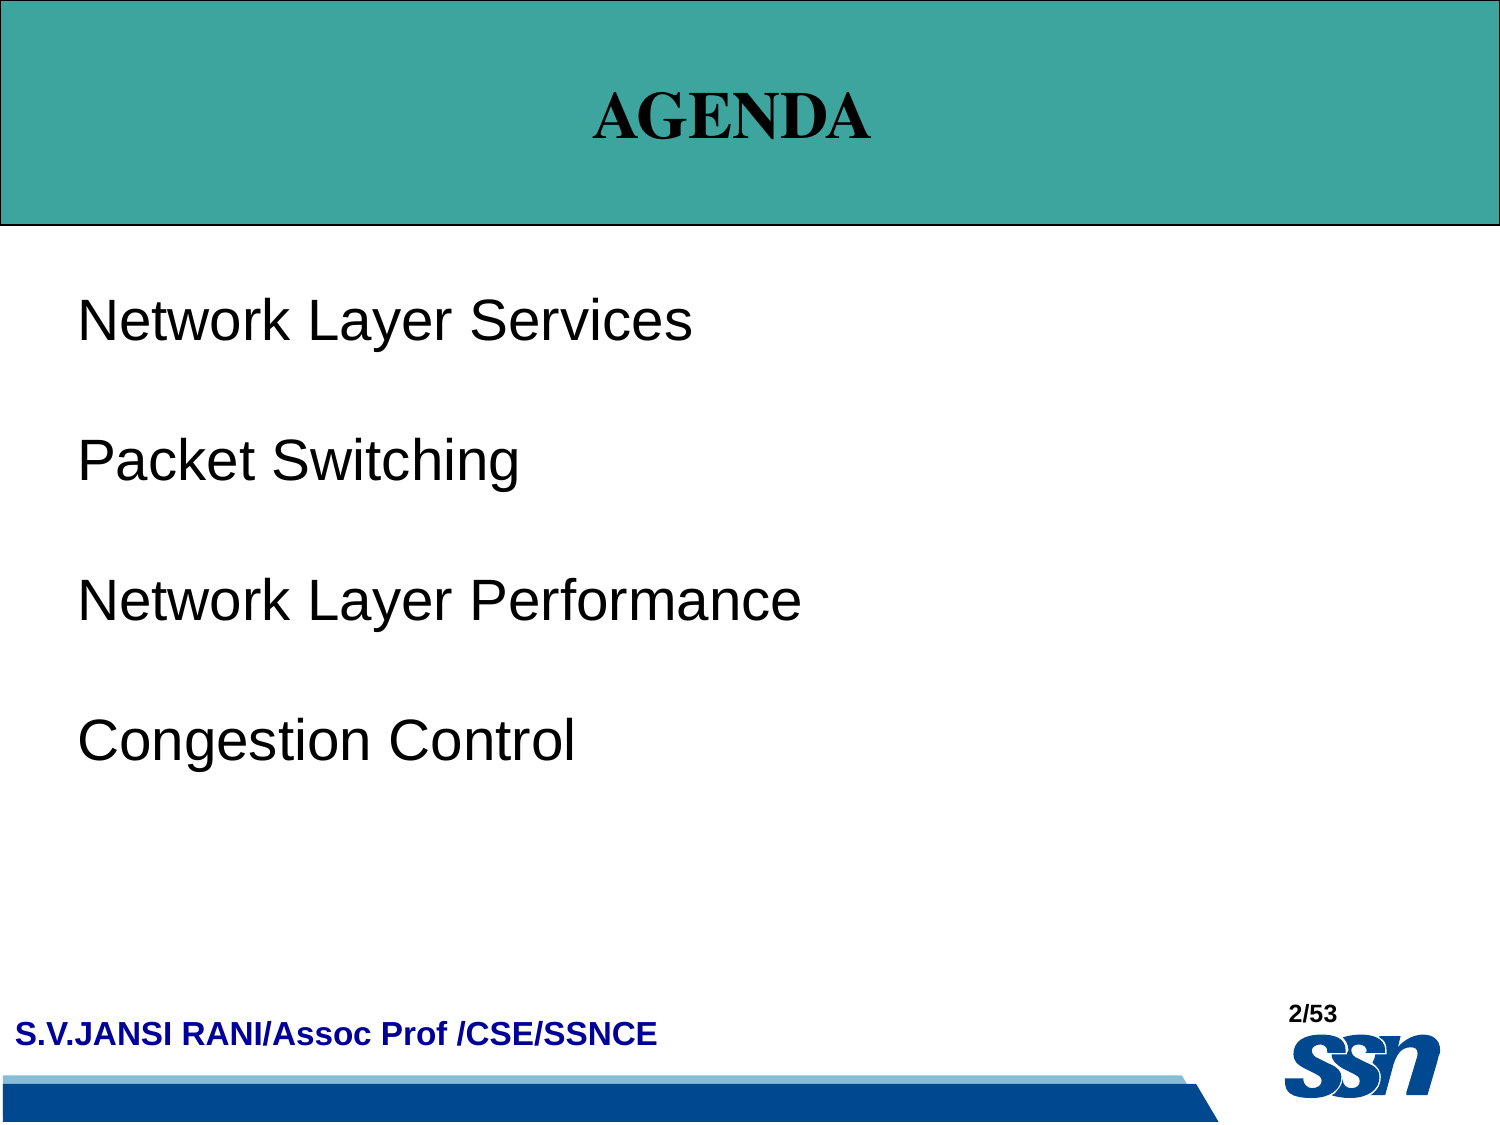

AGENDA

Network Layer Services

Packet Switching

Network Layer Performance

Congestion Control